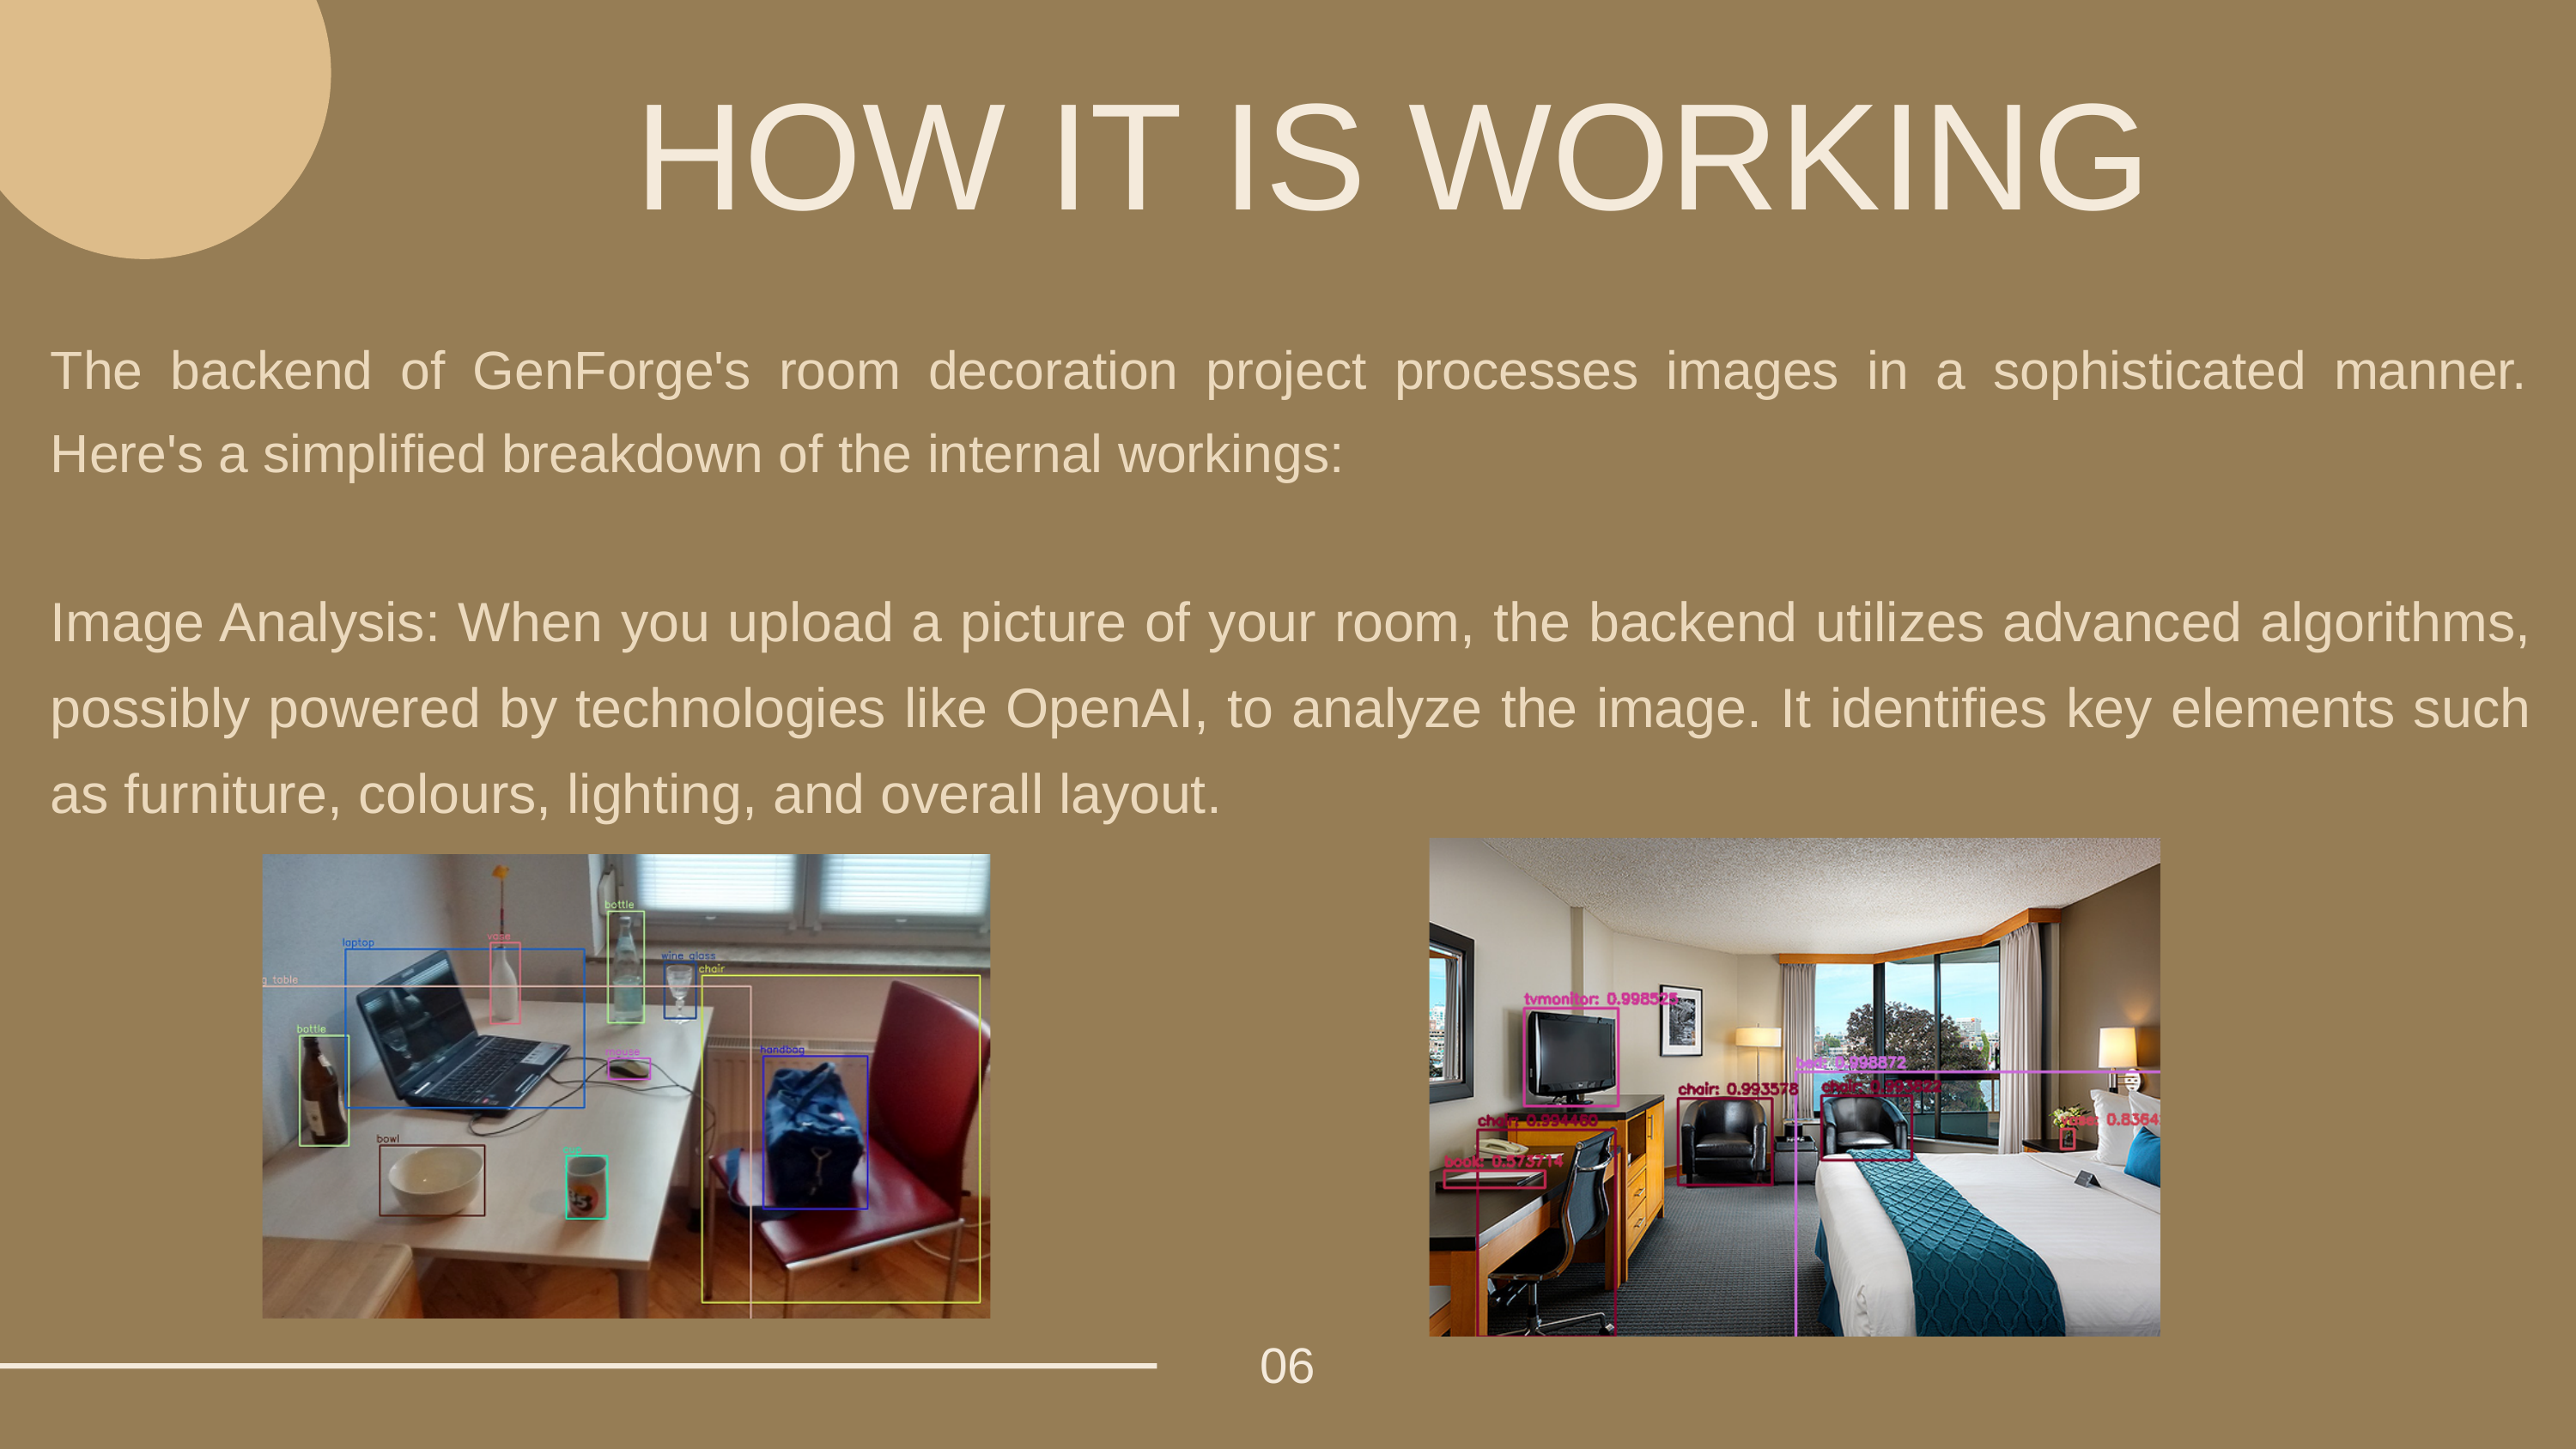

HOW IT IS WORKING
The backend of GenForge's room decoration project processes images in a sophisticated manner. Here's a simplified breakdown of the internal workings:

Image Analysis: When you upload a picture of your room, the backend utilizes advanced algorithms, possibly powered by technologies like OpenAI, to analyze the image. It identifies key elements such as furniture, colours, lighting, and overall layout.

06